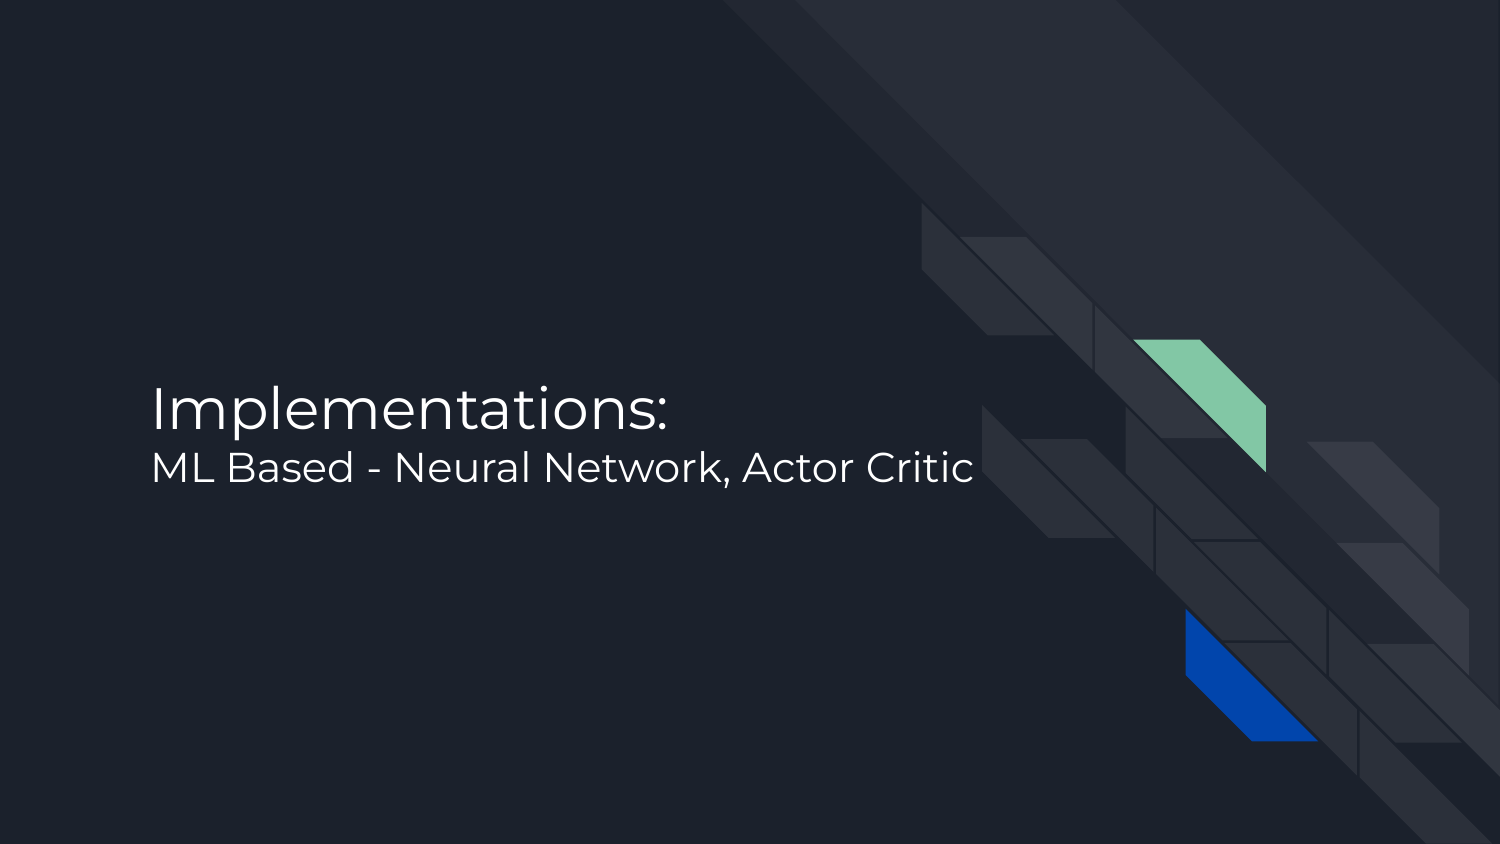

# Implementations: ML Based - Neural Network, Actor Critic